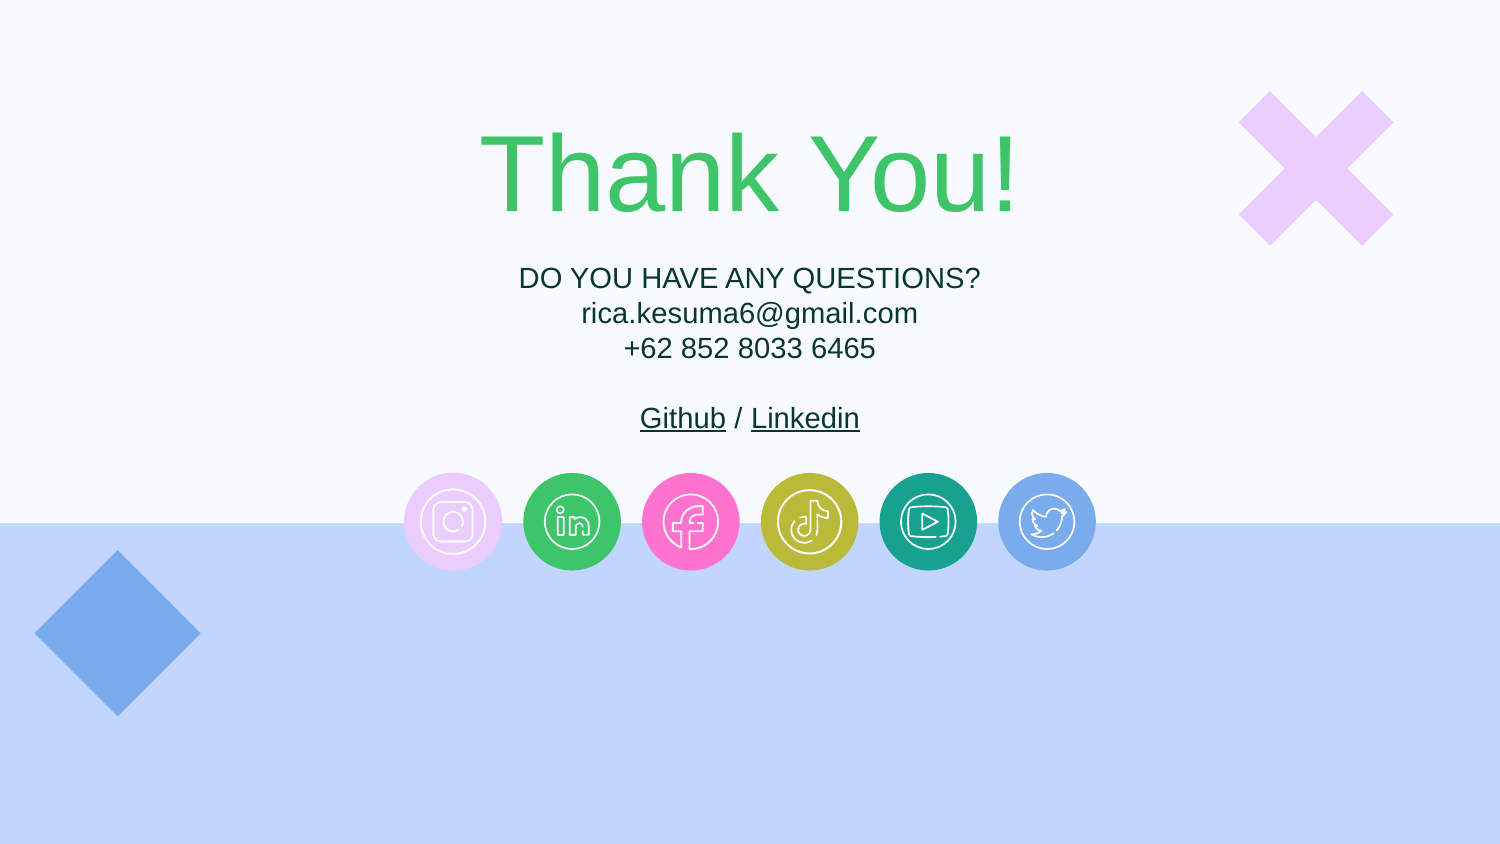

# Thank You!
DO YOU HAVE ANY QUESTIONS?
rica.kesuma6@gmail.com
+62 852 8033 6465

Github / Linkedin

Please keep this slide for attribution